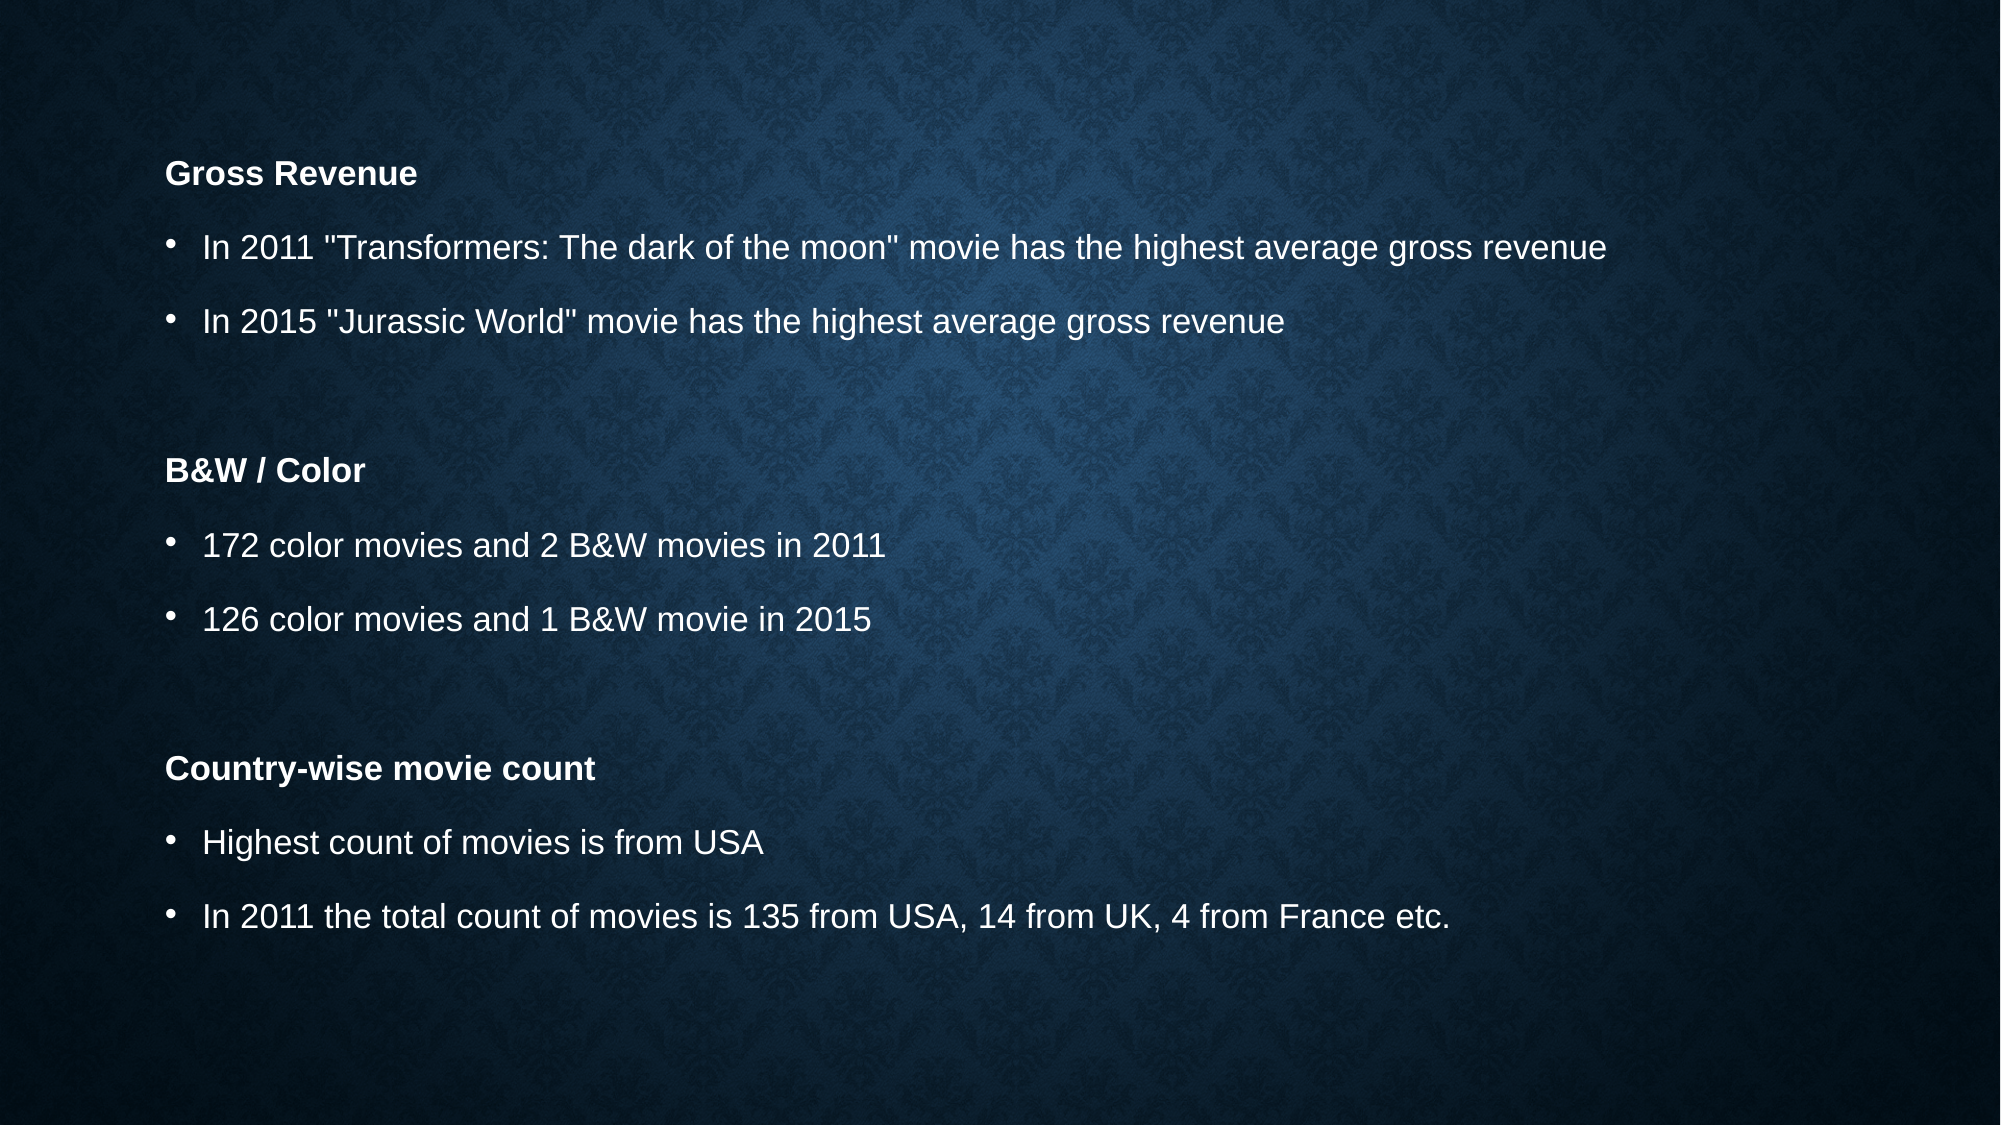

Gross Revenue
In 2011 "Transformers: The dark of the moon" movie has the highest average gross revenue
In 2015 "Jurassic World" movie has the highest average gross revenue

B&W / Color
172 color movies and 2 B&W movies in 2011
126 color movies and 1 B&W movie in 2015

Country-wise movie count
Highest count of movies is from USA
In 2011 the total count of movies is 135 from USA, 14 from UK, 4 from France etc.